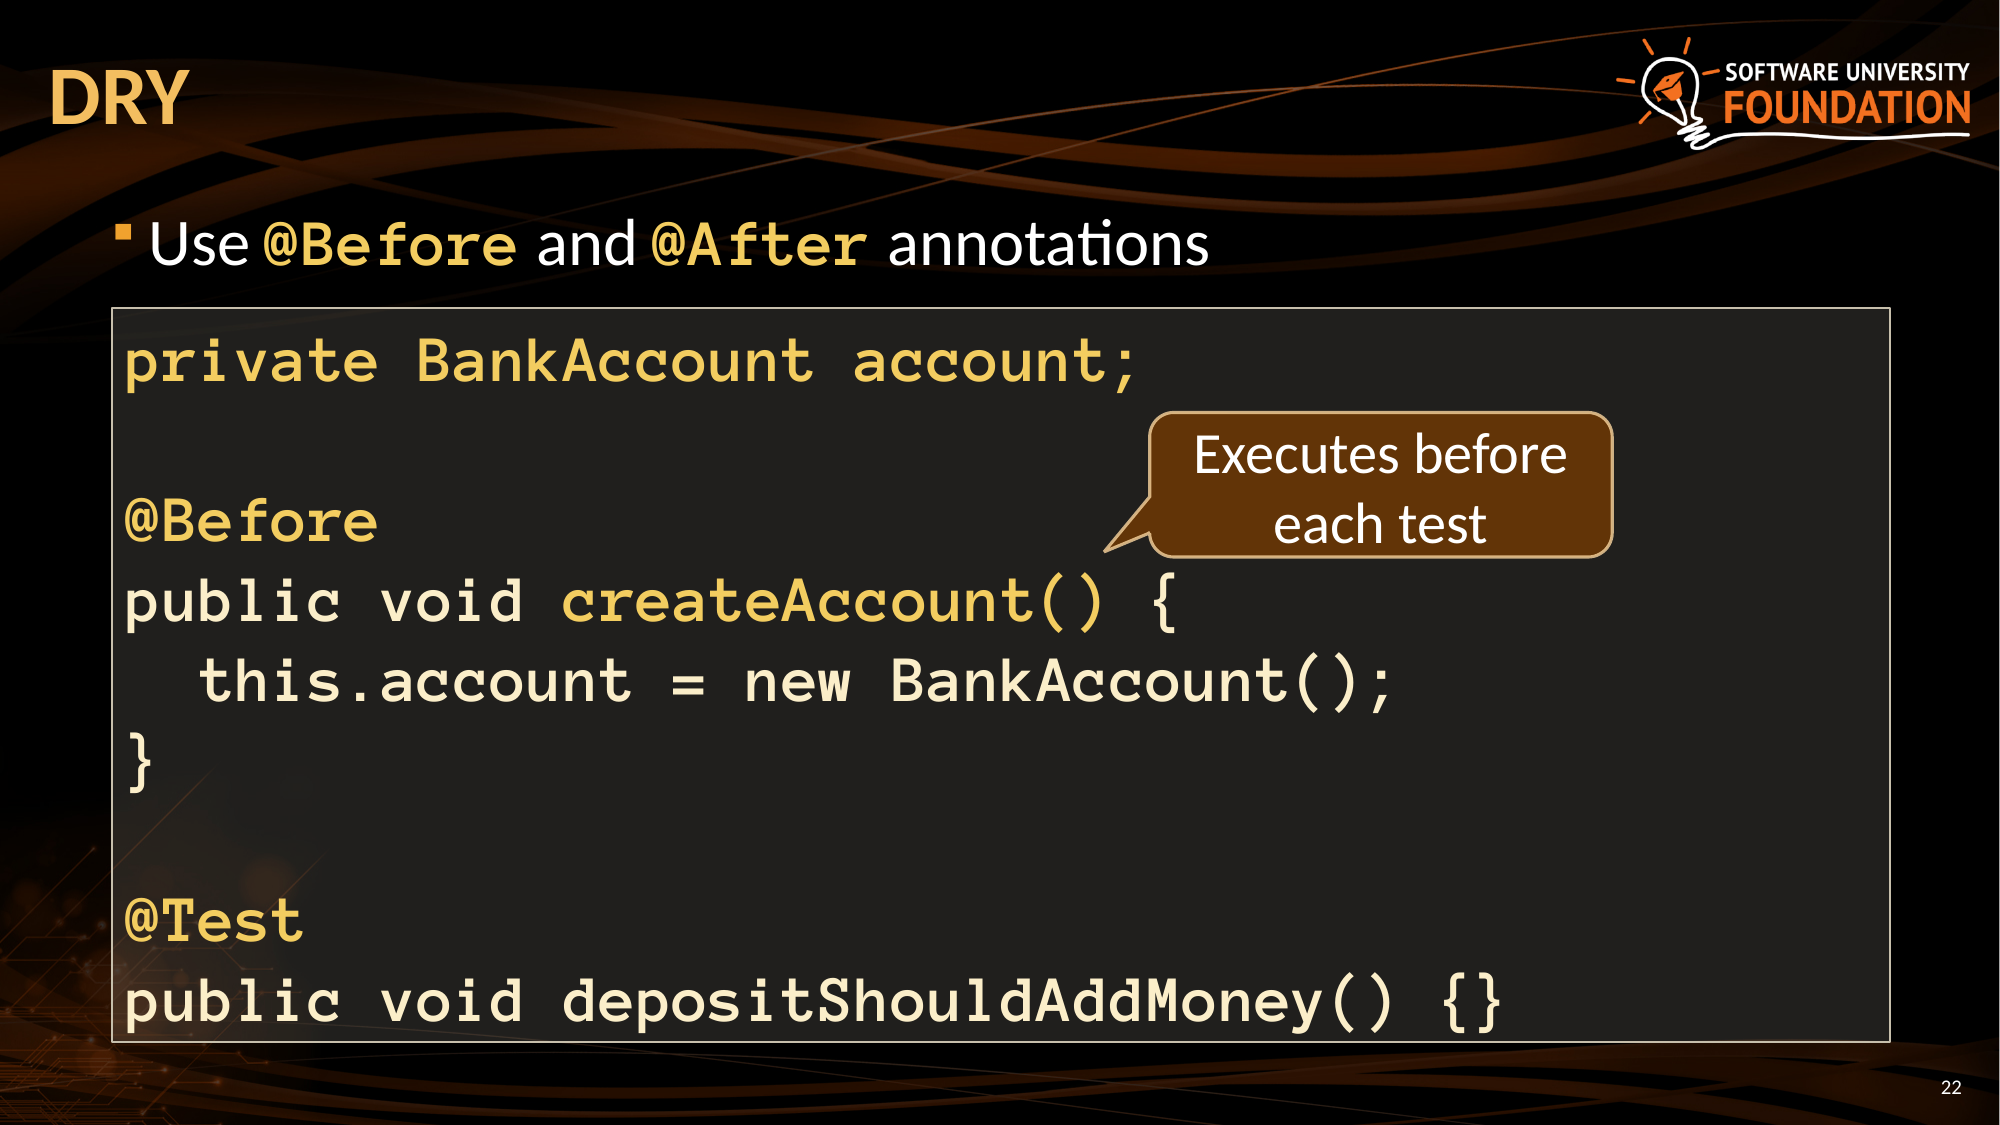

# DRY
Use @Before and @After annotations

private BankAccount account;

@Before
public void createAccount() {
  this.account = new BankAccount();
}

@Test
public void depositShouldAddMoney() {}
Executes before each test
22